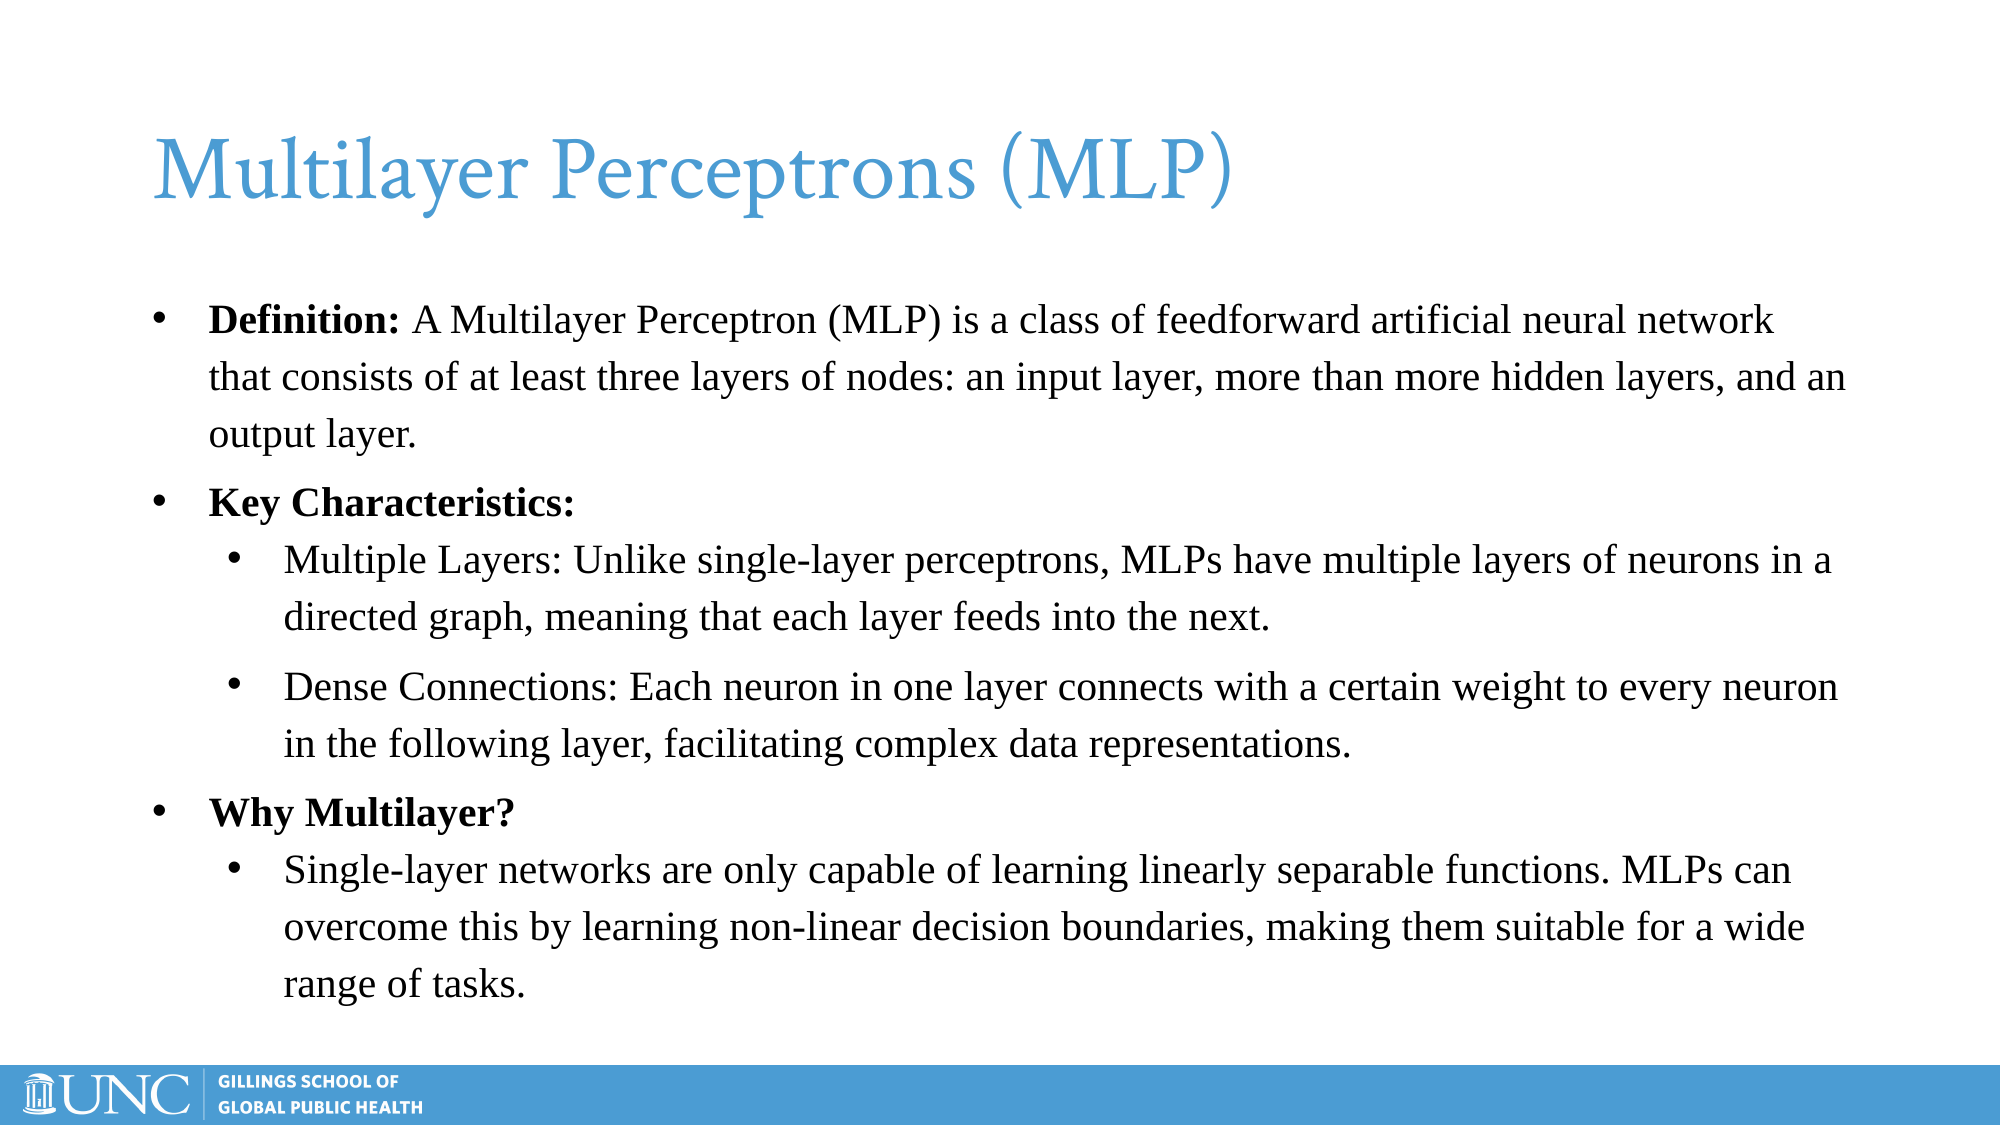

# Multilayer Perceptrons (MLP)
Definition: A Multilayer Perceptron (MLP) is a class of feedforward artificial neural network that consists of at least three layers of nodes: an input layer, more than more hidden layers, and an output layer.
Key Characteristics:
Multiple Layers: Unlike single-layer perceptrons, MLPs have multiple layers of neurons in a directed graph, meaning that each layer feeds into the next.
Dense Connections: Each neuron in one layer connects with a certain weight to every neuron in the following layer, facilitating complex data representations.
Why Multilayer?
Single-layer networks are only capable of learning linearly separable functions. MLPs can overcome this by learning non-linear decision boundaries, making them suitable for a wide range of tasks.